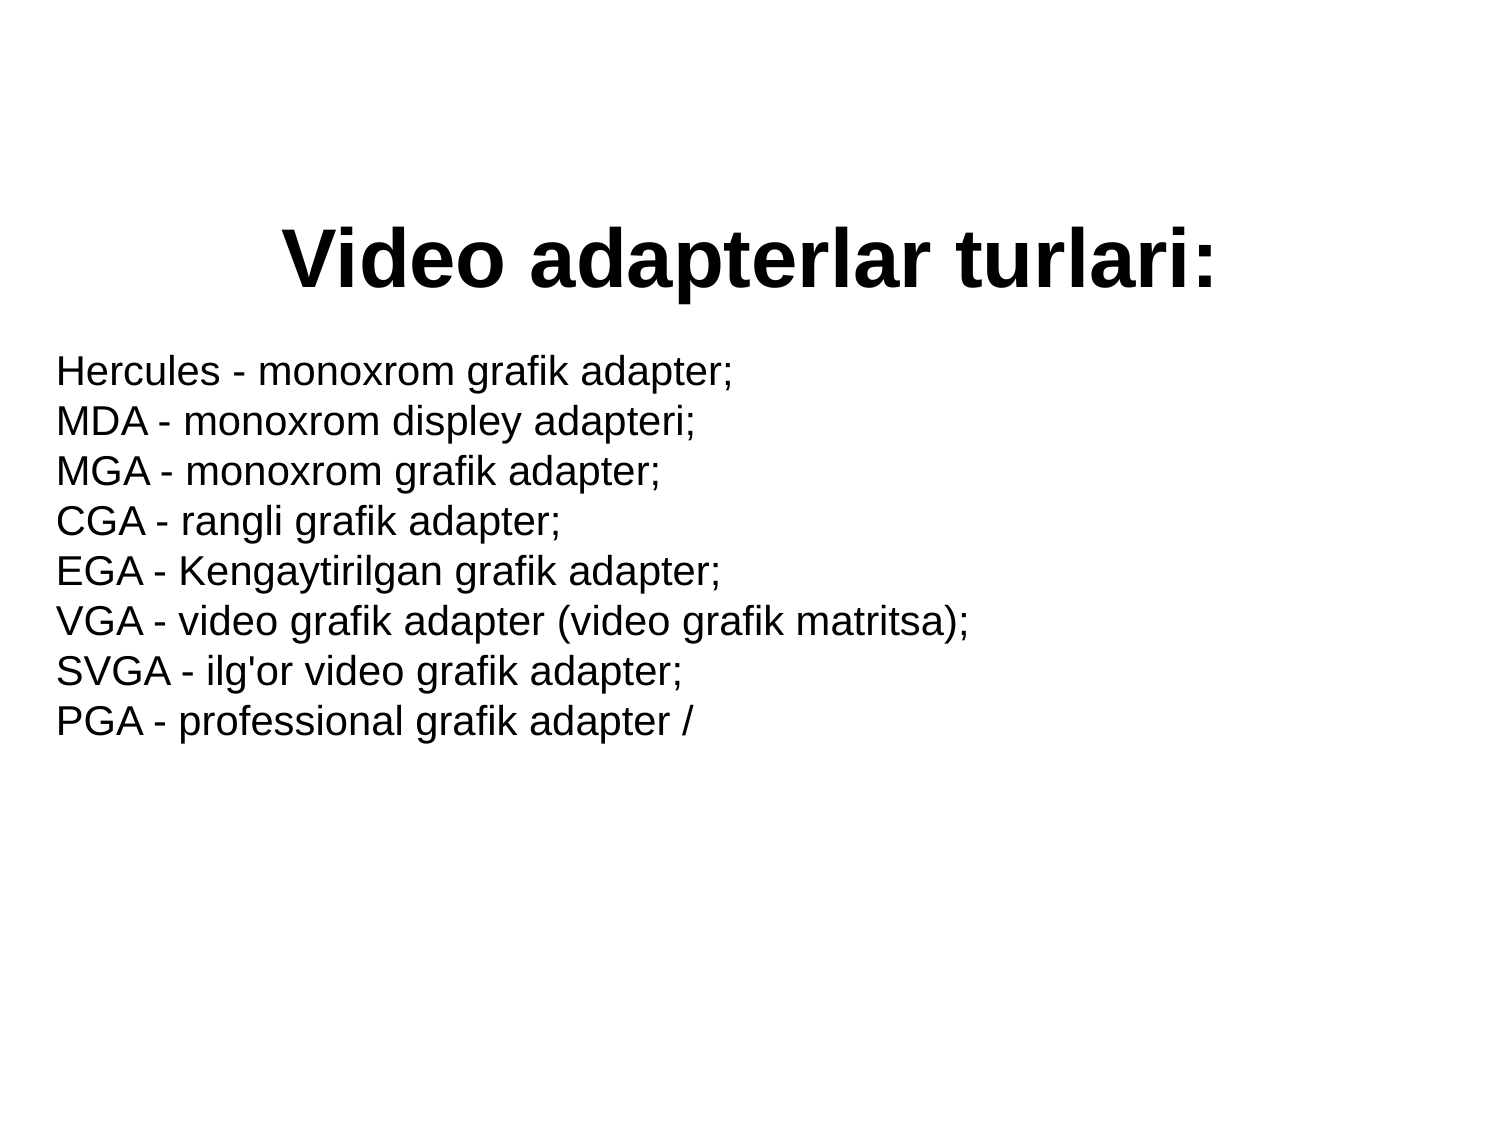

Video adapterlar turlari:

Hercules - monoxrom grafik adapter;
MDA - monoxrom displey adapteri;
MGA - monoxrom grafik adapter;
CGA - rangli grafik adapter;
EGA - Kengaytirilgan grafik adapter;
VGA - video grafik adapter (video grafik matritsa);
SVGA - ilg'or video grafik adapter;
PGA - professional grafik adapter /